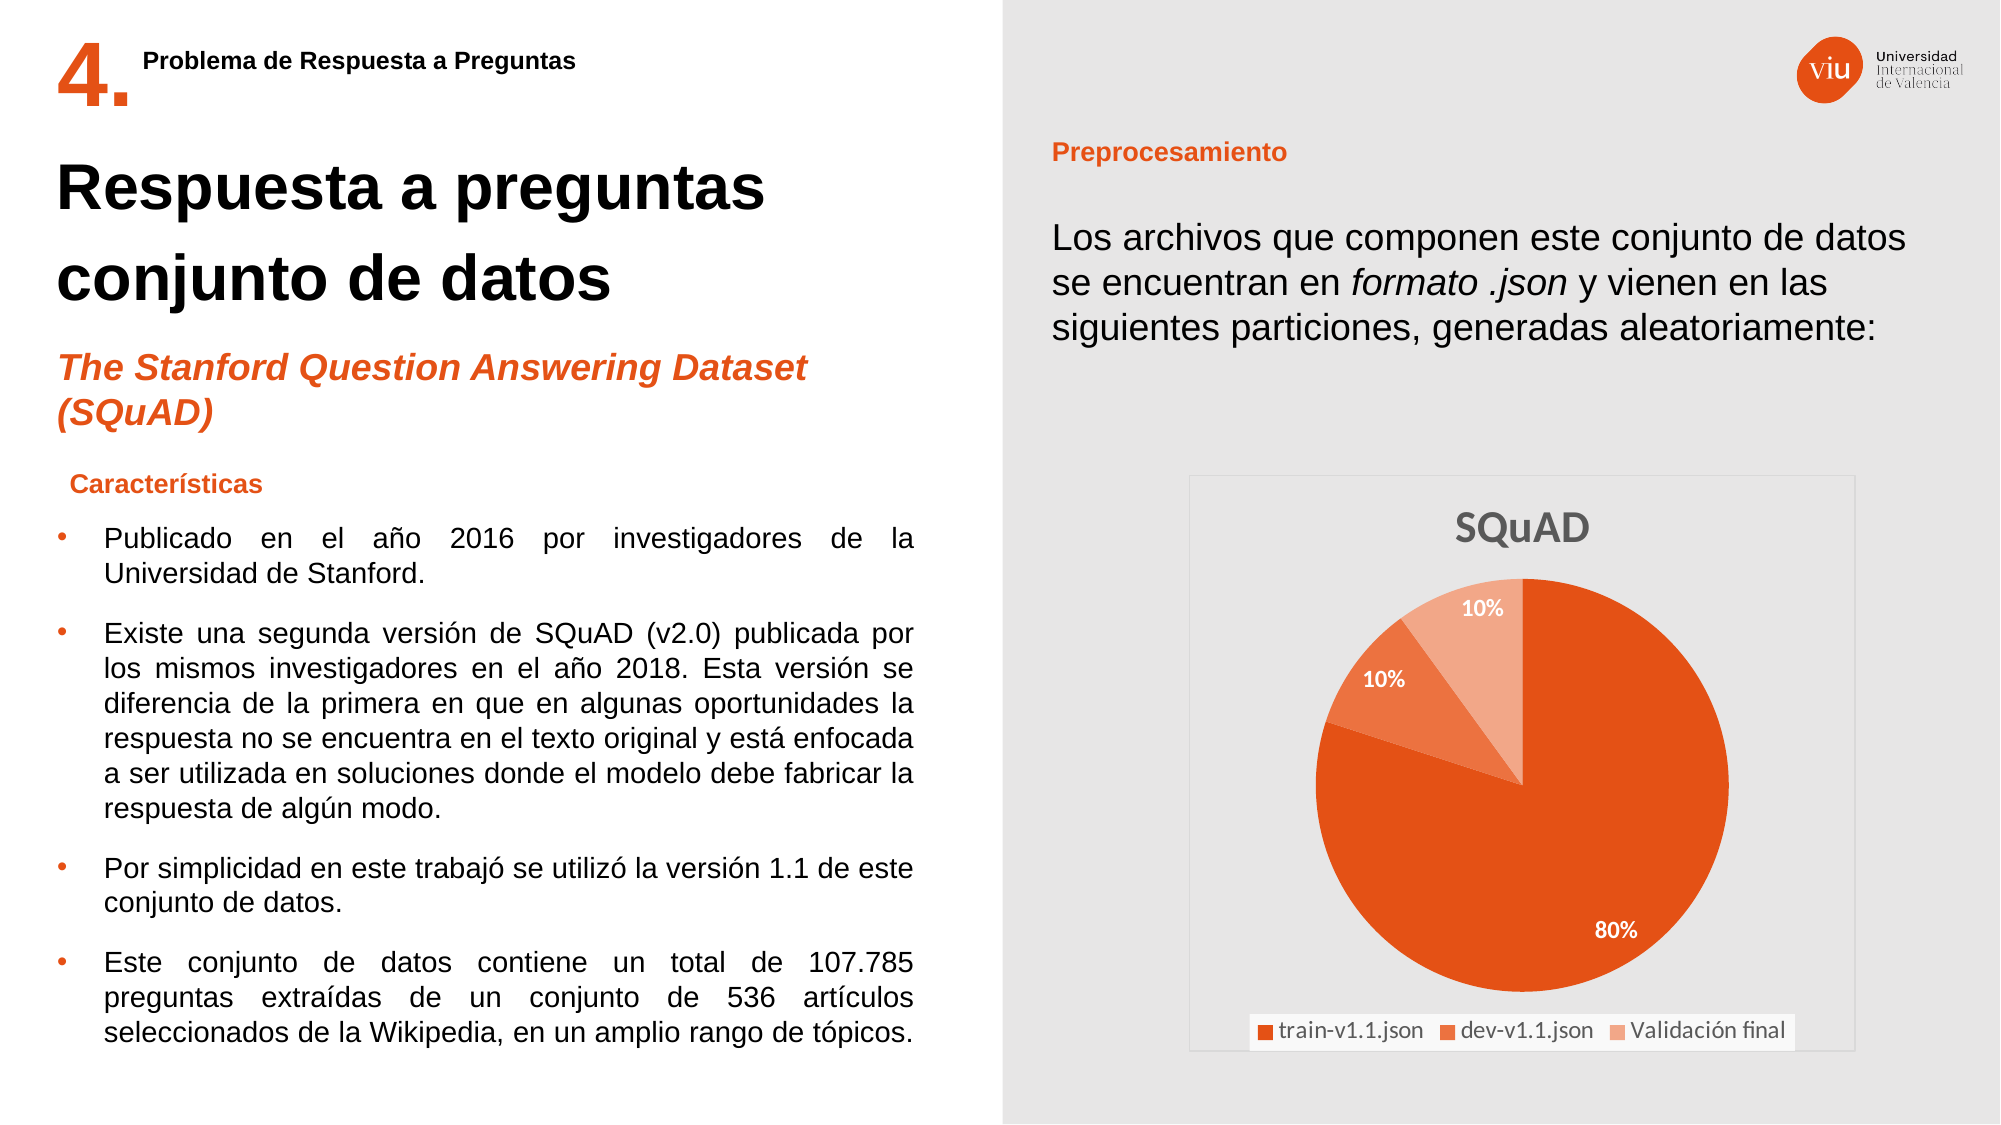

Problema de Respuesta a Preguntas
4.
Preprocesamiento
Respuesta a preguntas
conjunto de datos
Los archivos que componen este conjunto de datos se encuentran en formato .json y vienen en las siguientes particiones, generadas aleatoriamente:
The Stanford Question Answering Dataset (SQuAD)
Características

### Chart:

| Category | SQuAD |
|---|---|
| train-v1.1.json | 80.0 |
| dev-v1.1.json | 10.0 |
| Validación final | 10.0 |
Publicado en el año 2016 por investigadores de la Universidad de Stanford.
Existe una segunda versión de SQuAD (v2.0) publicada por los mismos investigadores en el año 2018. Esta versión se diferencia de la primera en que en algunas oportunidades la respuesta no se encuentra en el texto original y está enfocada a ser utilizada en soluciones donde el modelo debe fabricar la respuesta de algún modo.
Por simplicidad en este trabajó se utilizó la versión 1.1 de este conjunto de datos.
Este conjunto de datos contiene un total de 107.785 preguntas extraídas de un conjunto de 536 artículos seleccionados de la Wikipedia, en un amplio rango de tópicos.